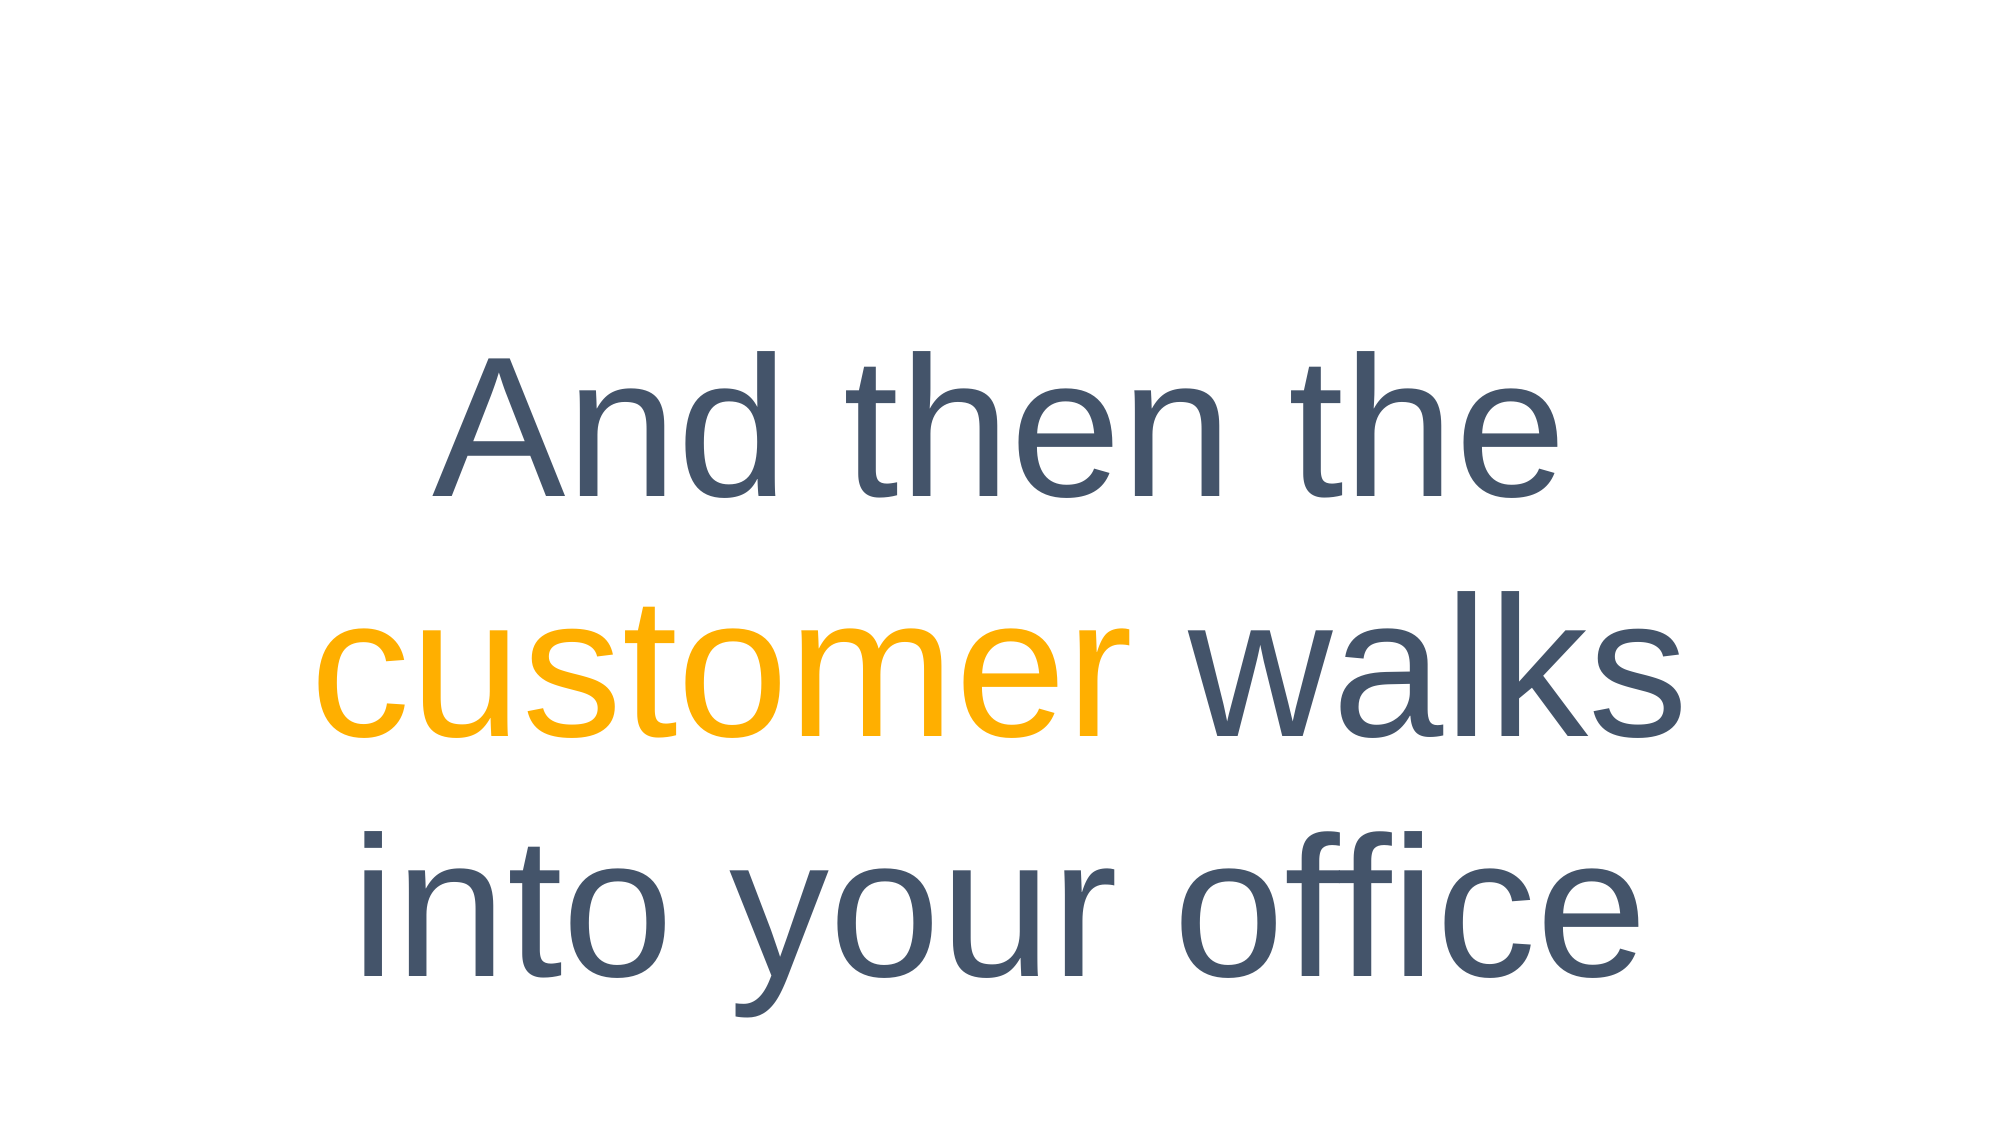

And then the customer walks into your office